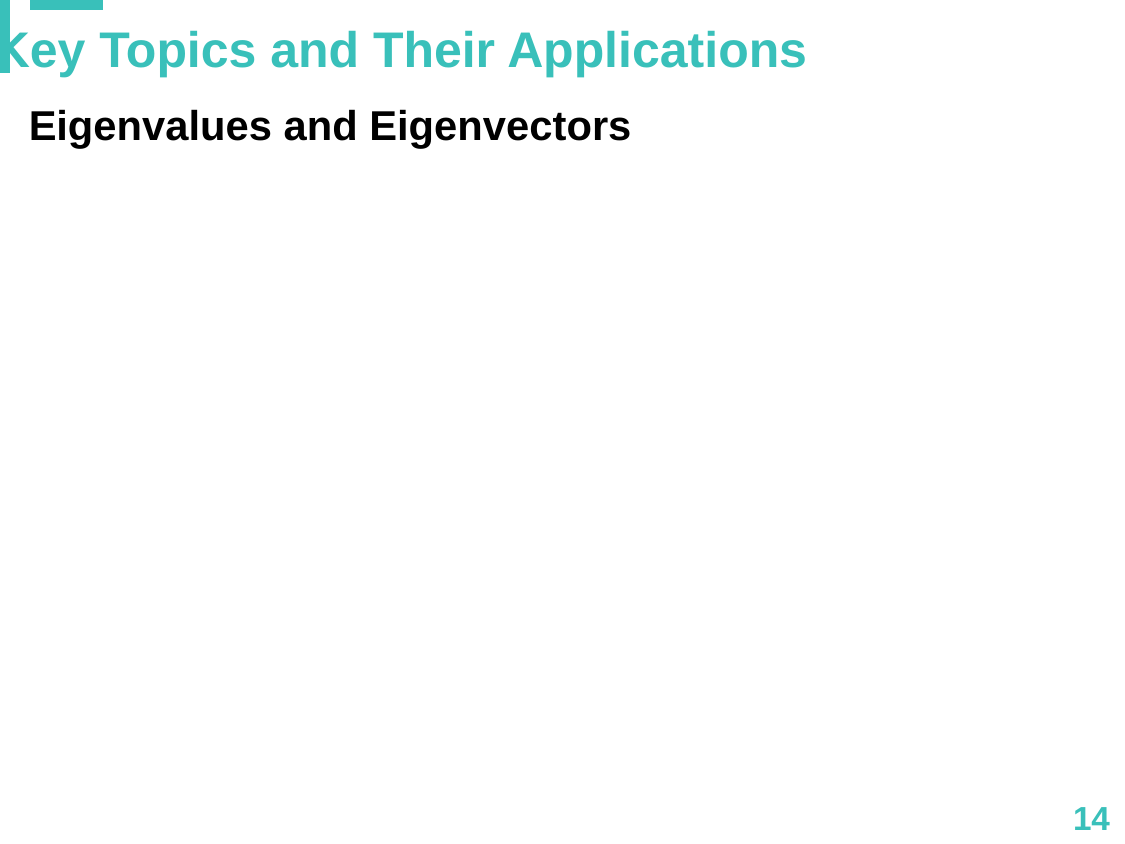

Key Topics and Their Applications
Eigenvalues and Eigenvectors

14